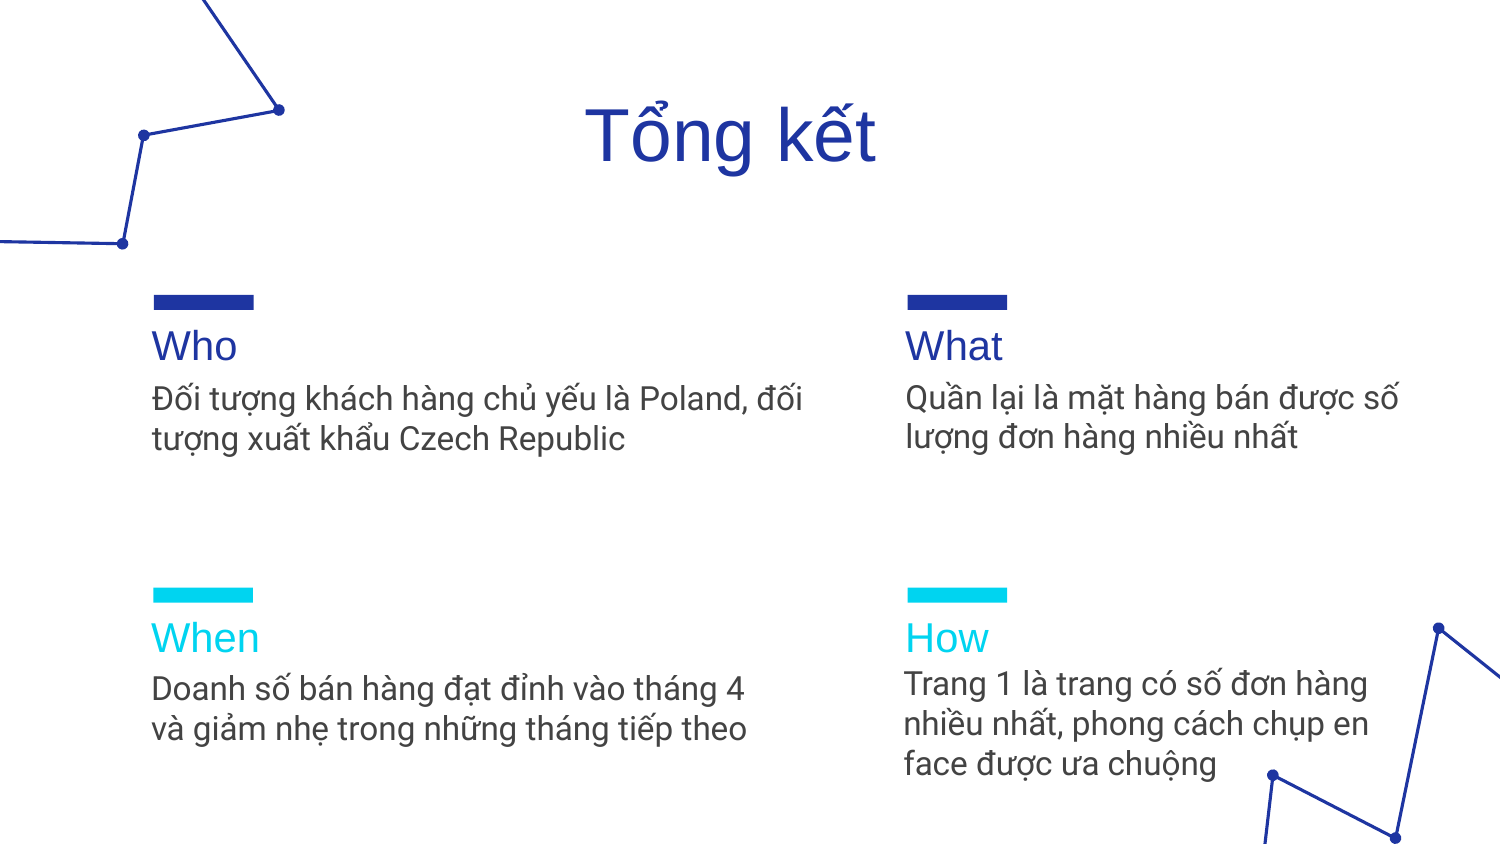

# Tổng kết

Who
Đối tượng khách hàng chủ yếu là Poland, đối tượng xuất khẩu Czech Republic

What
Quần lại là mặt hàng bán được số lượng đơn hàng nhiều nhất

When
Doanh số bán hàng đạt đỉnh vào tháng 4 và giảm nhẹ trong những tháng tiếp theo

How
Trang 1 là trang có số đơn hàng nhiều nhất, phong cách chụp en face được ưa chuộng